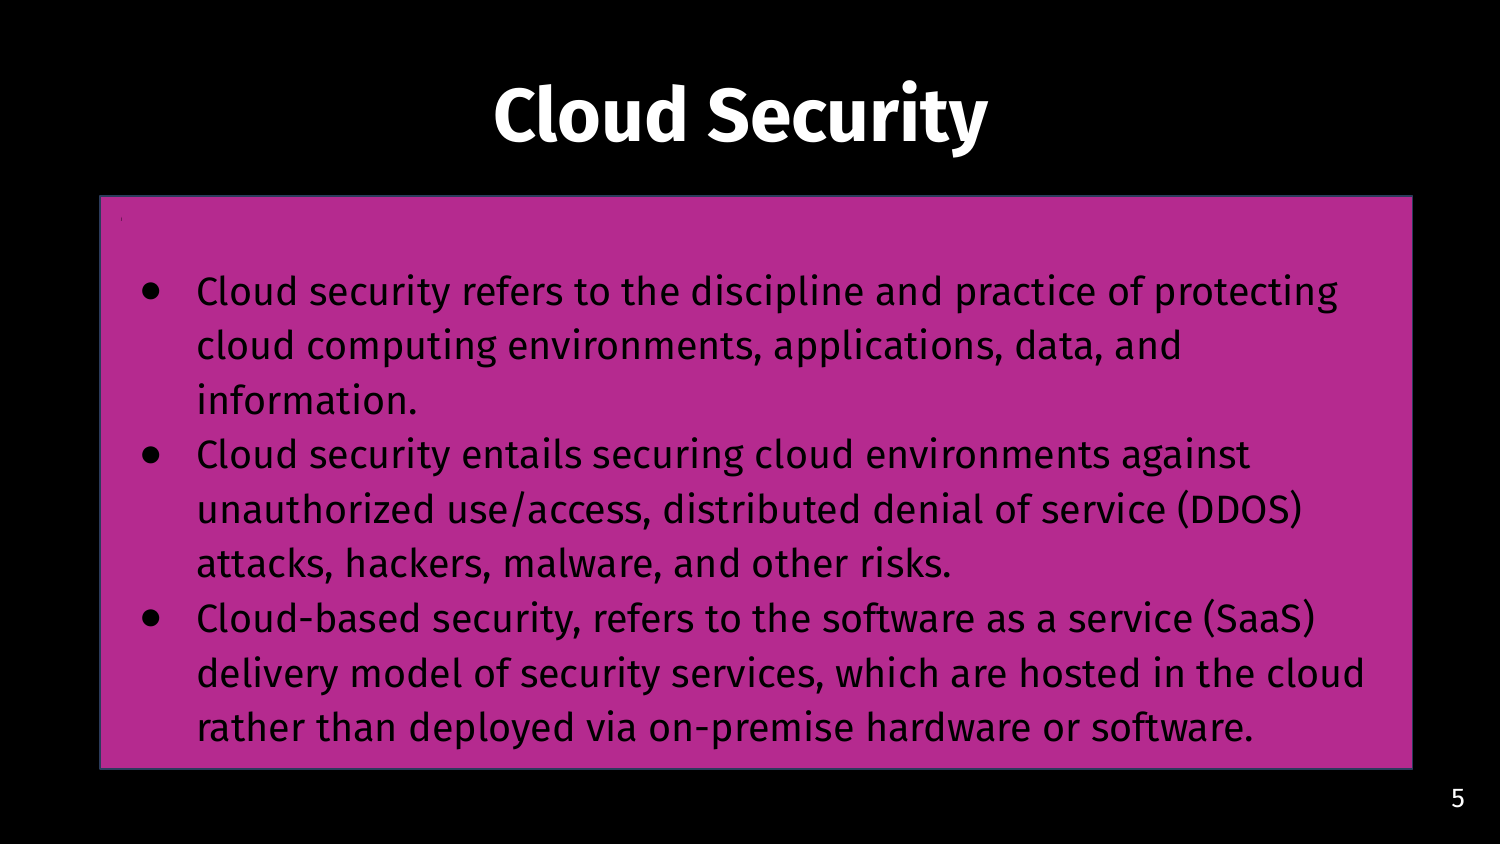

Cloud Security

j
Cloud security refers to the discipline and practice of protecting cloud computing environments, applications, data, and information.
Cloud security entails securing cloud environments against unauthorized use/access, distributed denial of service (DDOS) attacks, hackers, malware, and other risks.
Cloud-based security, refers to the software as a service (SaaS) delivery model of security services, which are hosted in the cloud rather than deployed via on-premise hardware or software.
5